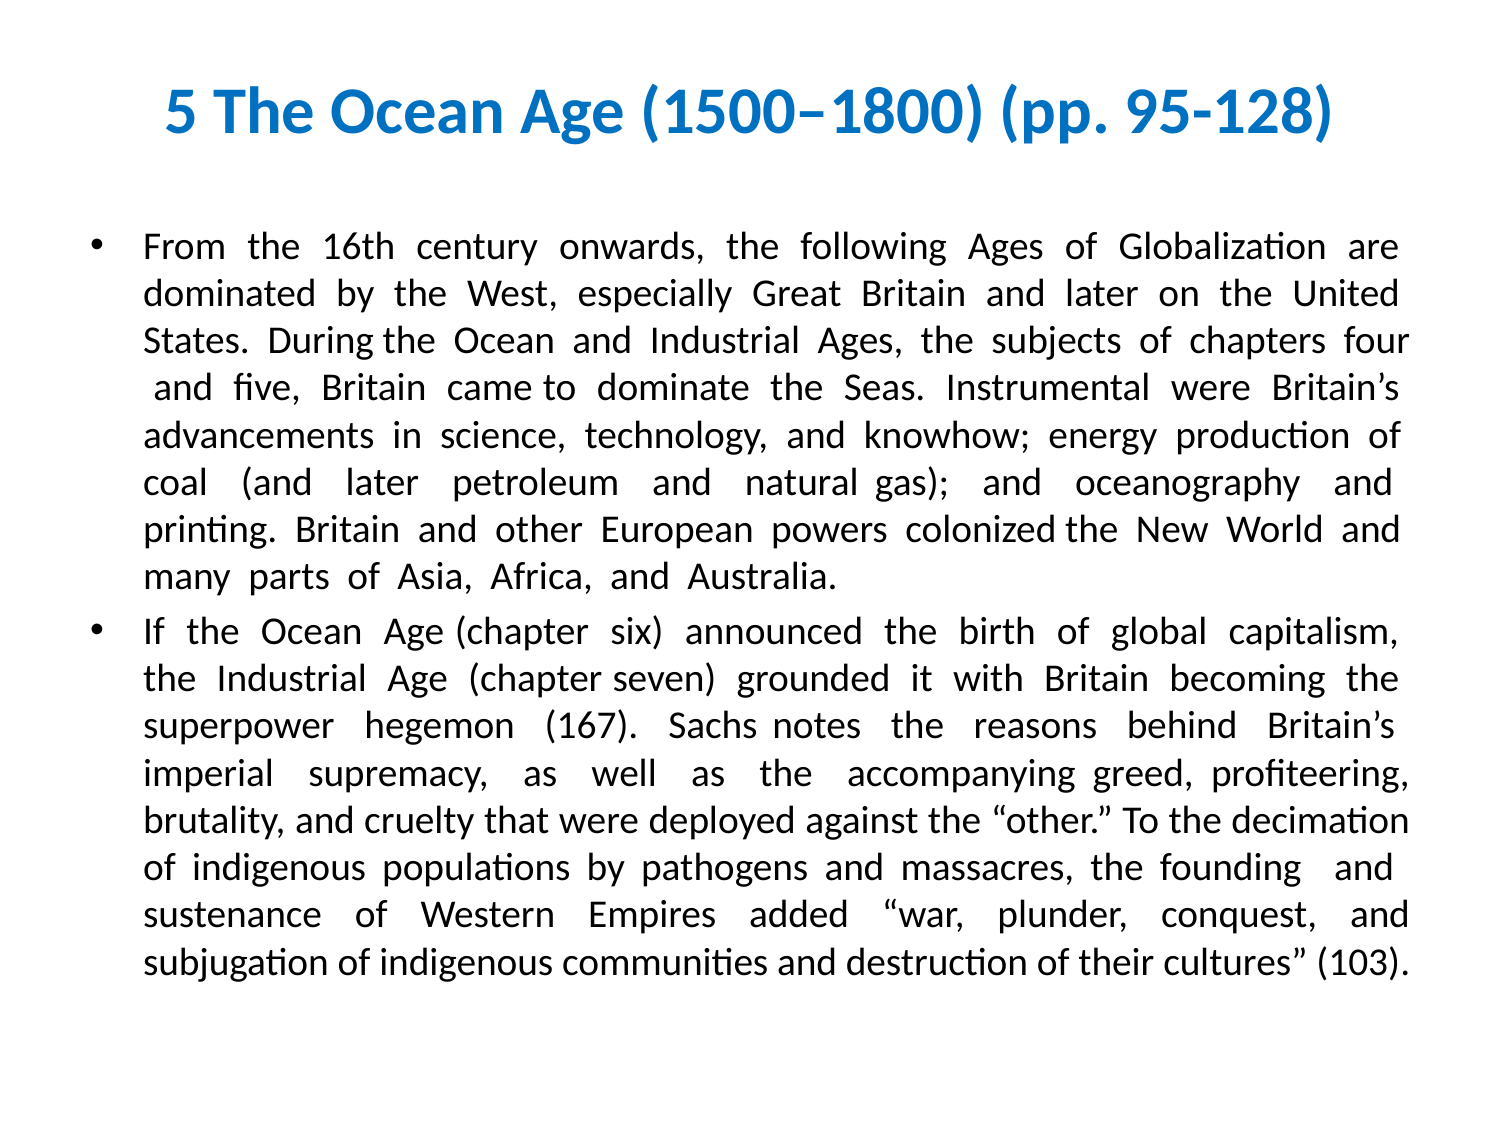

# 5 The Ocean Age (1500–1800) (pp. 95-128)
From  the  16th  century  onwards,  the  following  Ages  of  Globalization  are  dominated  by  the  West,  especially  Great  Britain  and  later  on  the  United  States.  During the  Ocean  and  Industrial  Ages,  the  subjects  of  chapters  four  and  five,  Britain  came to  dominate  the  Seas.  Instrumental  were  Britain’s  advancements  in  science,  technology,  and  knowhow;  energy  production  of  coal  (and  later  petroleum  and  natural gas);  and  oceanography  and  printing.  Britain  and  other  European  powers  colonized the  New  World  and  many  parts  of  Asia,  Africa,  and  Australia.
If  the  Ocean  Age (chapter  six)  announced  the  birth  of  global  capitalism,  the  Industrial  Age  (chapter seven)  grounded  it  with  Britain  becoming  the  superpower  hegemon  (167).  Sachs notes  the  reasons  behind  Britain’s  imperial  supremacy,  as  well  as  the  accompanying greed, profiteering, brutality, and cruelty that were deployed against the “other.” To the decimation of indigenous populations by pathogens and massacres, the founding  and  sustenance  of  Western  Empires  added  “war,  plunder,  conquest,  and subjugation of indigenous communities and destruction of their cultures” (103).